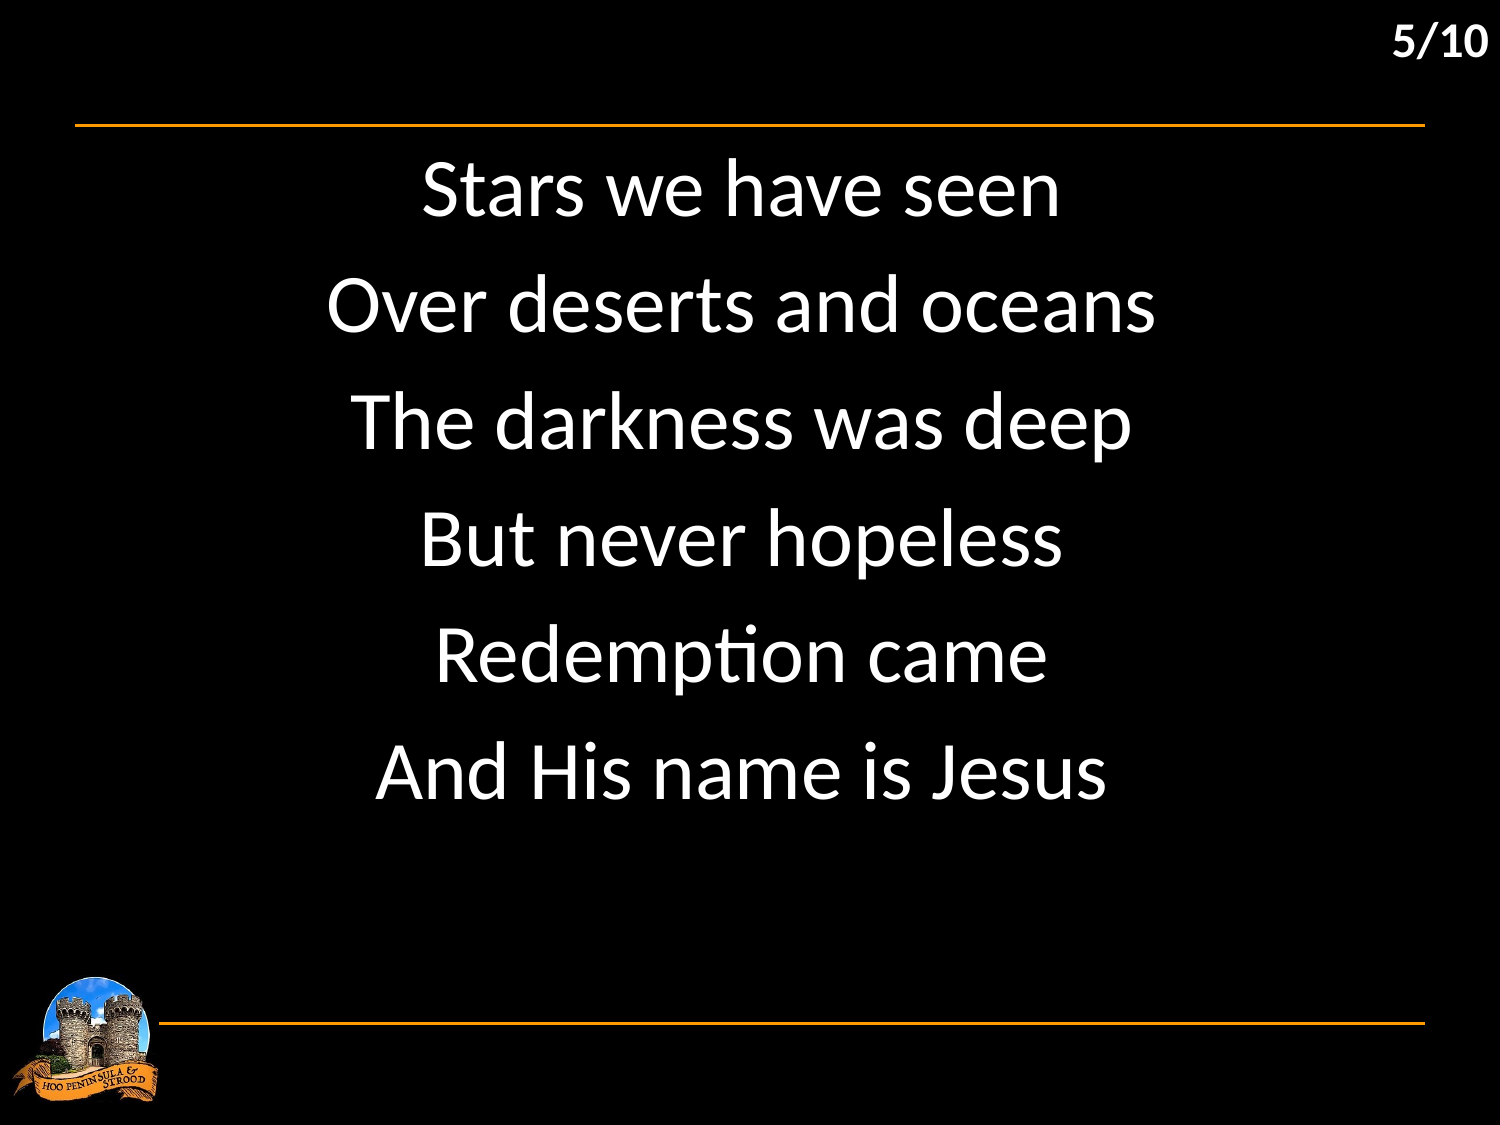

5/10
Stars we have seen
Over deserts and oceans
The darkness was deep
But never hopeless
Redemption came
And His name is Jesus